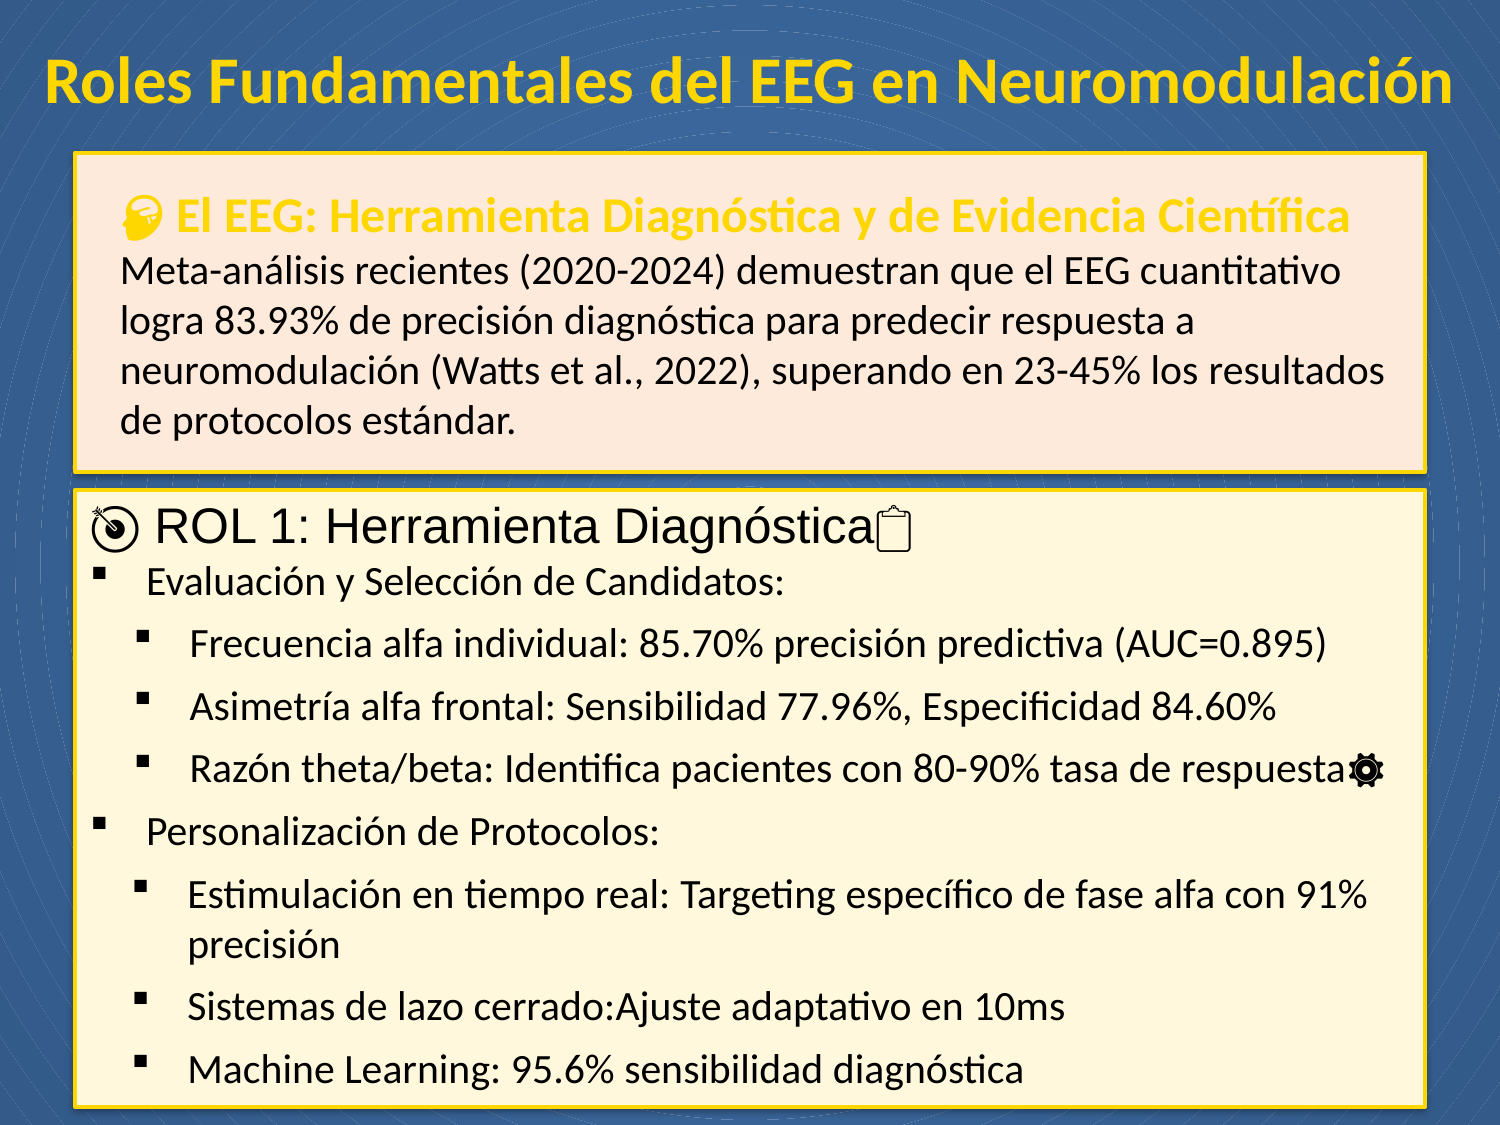

Roles Fundamentales del EEG en Neuromodulación

🧠 El EEG: Herramienta Diagnóstica y de Evidencia Científica
Meta-análisis recientes (2020-2024) demuestran que el EEG cuantitativo logra 83.93% de precisión diagnóstica para predecir respuesta a neuromodulación (Watts et al., 2022), superando en 23-45% los resultados de protocolos estándar.
🎯 ROL 1: Herramienta Diagnóstica📋
Evaluación y Selección de Candidatos:
Frecuencia alfa individual: 85.70% precisión predictiva (AUC=0.895)
Asimetría alfa frontal: Sensibilidad 77.96%, Especificidad 84.60%
Razón theta/beta: Identifica pacientes con 80-90% tasa de respuesta⚙️
Personalización de Protocolos:
Estimulación en tiempo real: Targeting específico de fase alfa con 91% precisión
Sistemas de lazo cerrado:Ajuste adaptativo en 10ms
Machine Learning: 95.6% sensibilidad diagnóstica